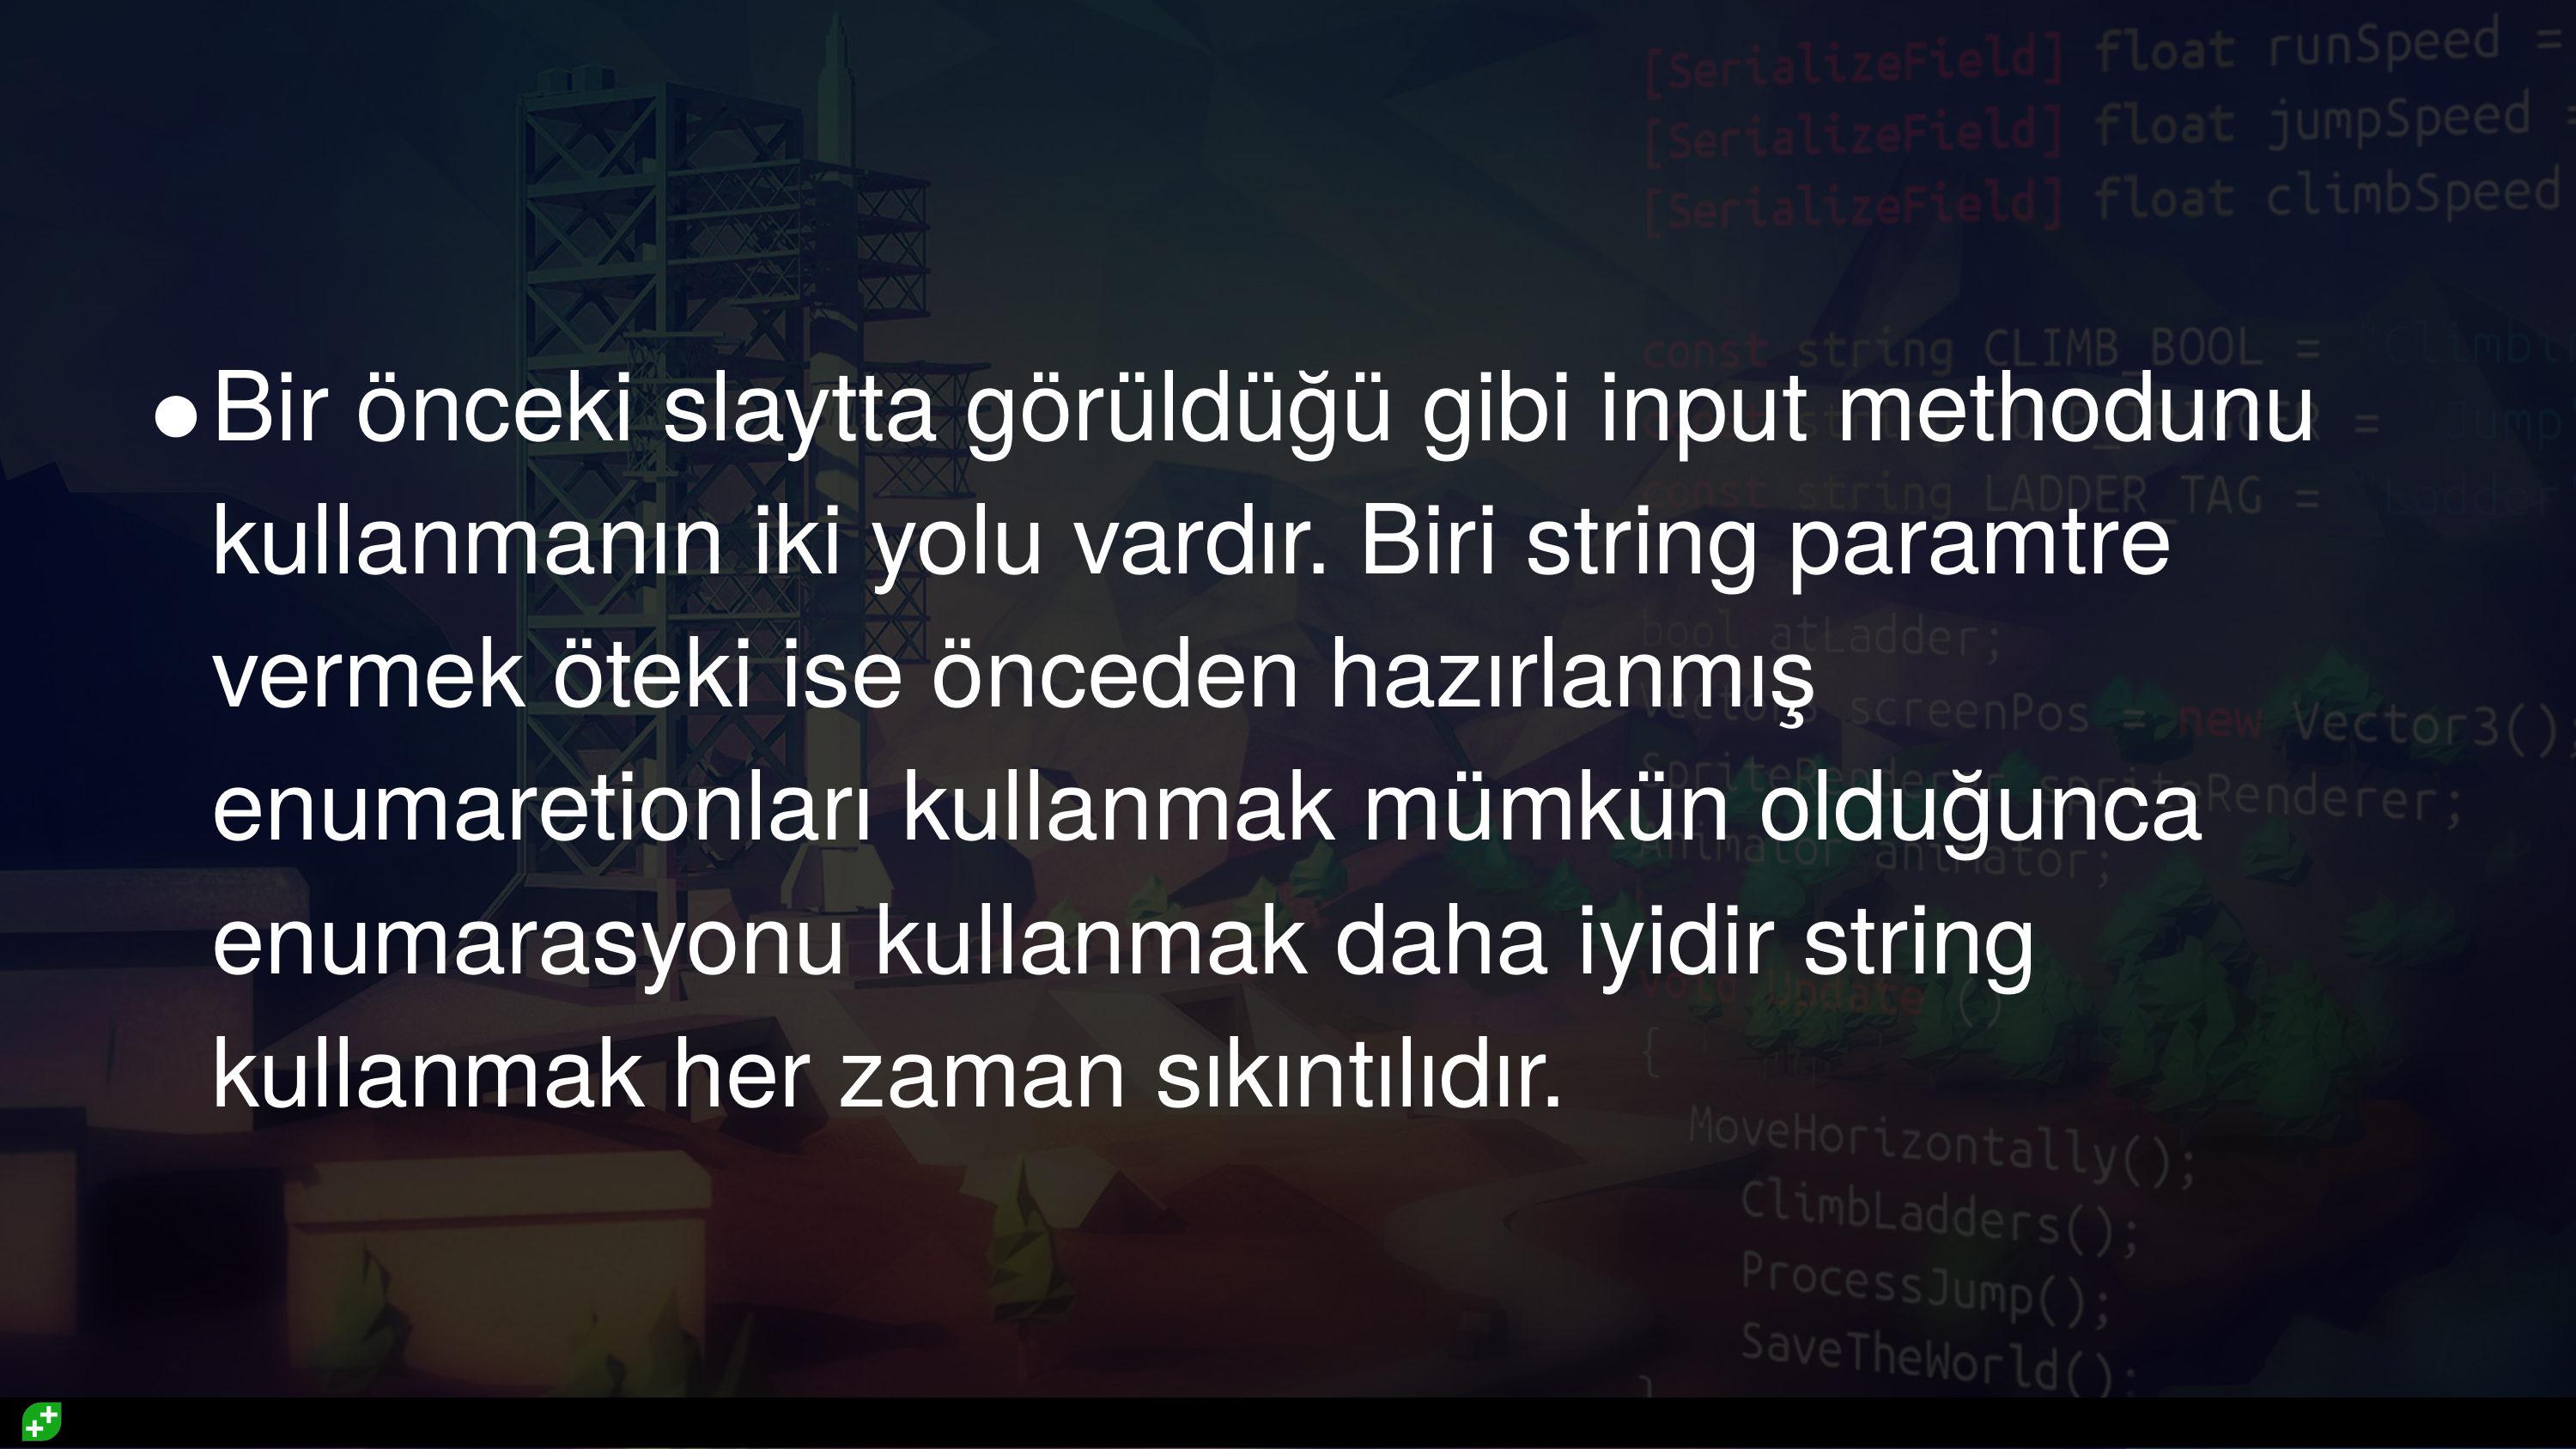

#
Bir önceki slaytta görüldüğü gibi input methodunu kullanmanın iki yolu vardır. Biri string paramtre vermek öteki ise önceden hazırlanmış enumaretionları kullanmak mümkün olduğunca enumarasyonu kullanmak daha iyidir string kullanmak her zaman sıkıntılıdır.